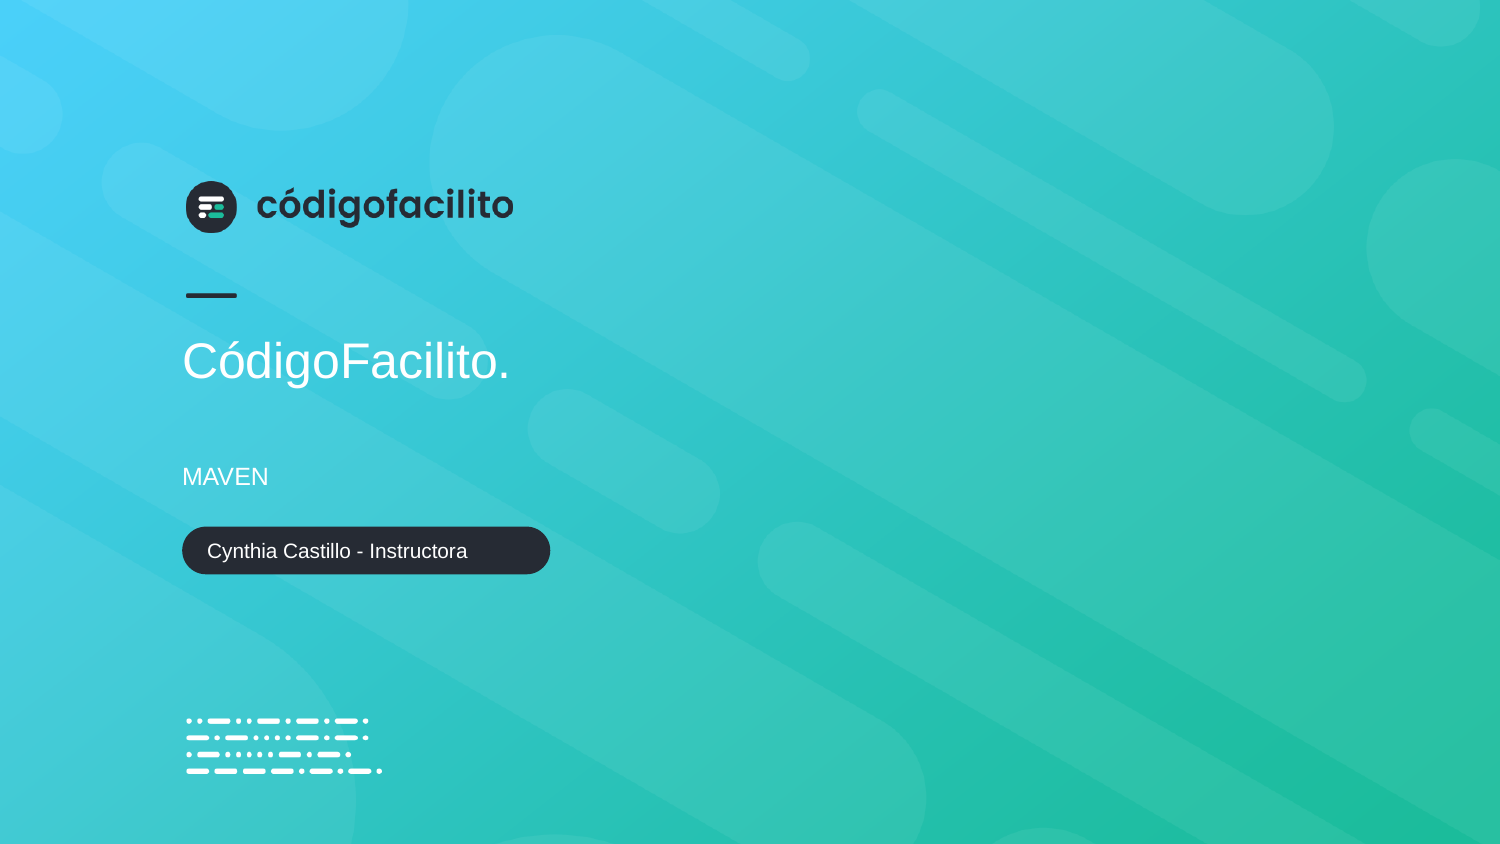

# CódigoFacilito.
MAVEN
Cynthia Castillo - Instructora